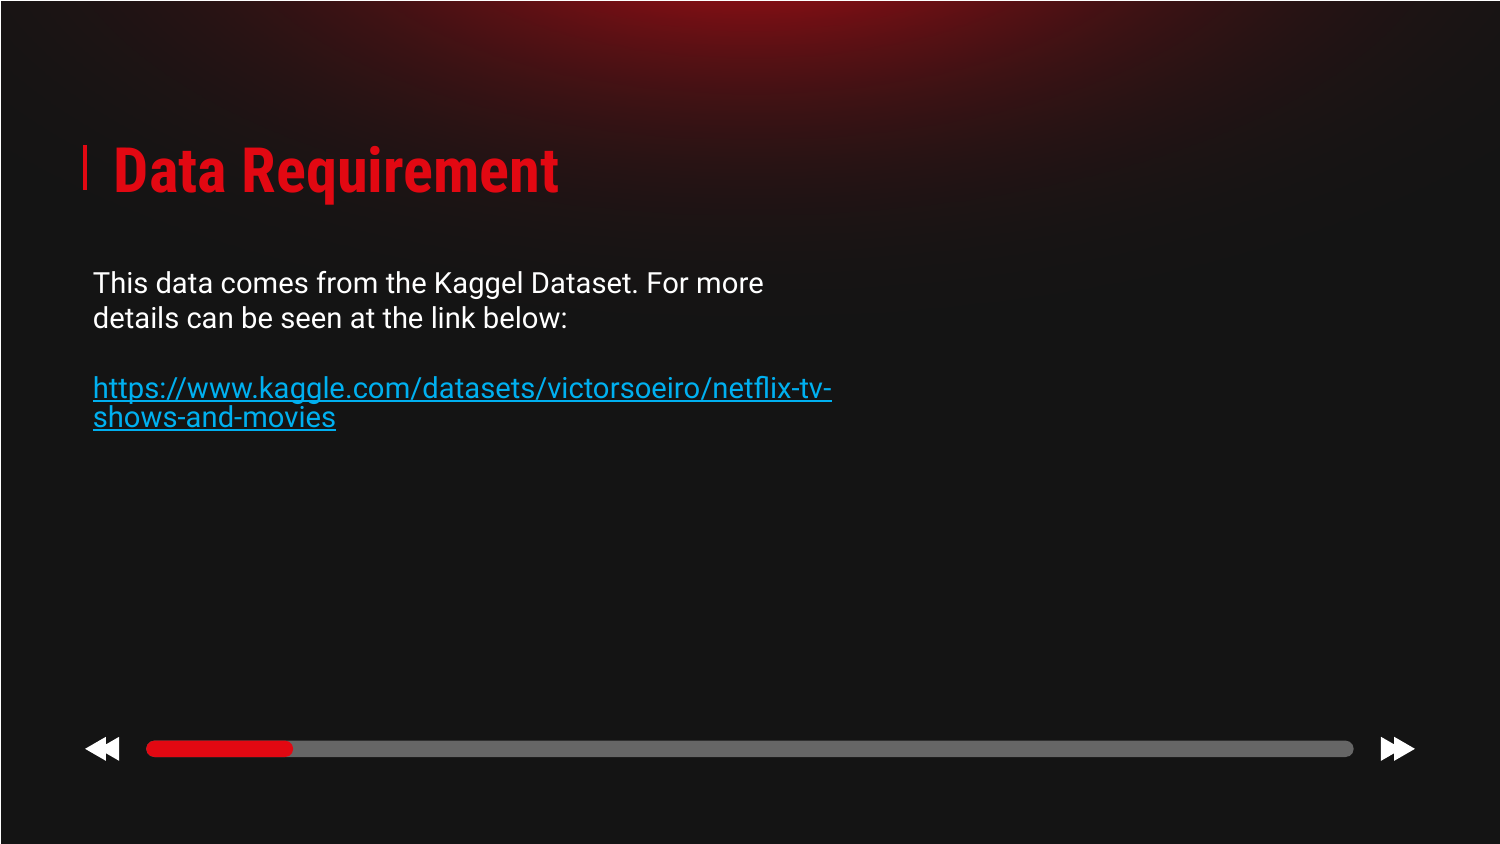

# Data Requirement
This data comes from the Kaggel Dataset. For more details can be seen at the link below:

https://www.kaggle.com/datasets/victorsoeiro/netflix-tv-shows-and-movies